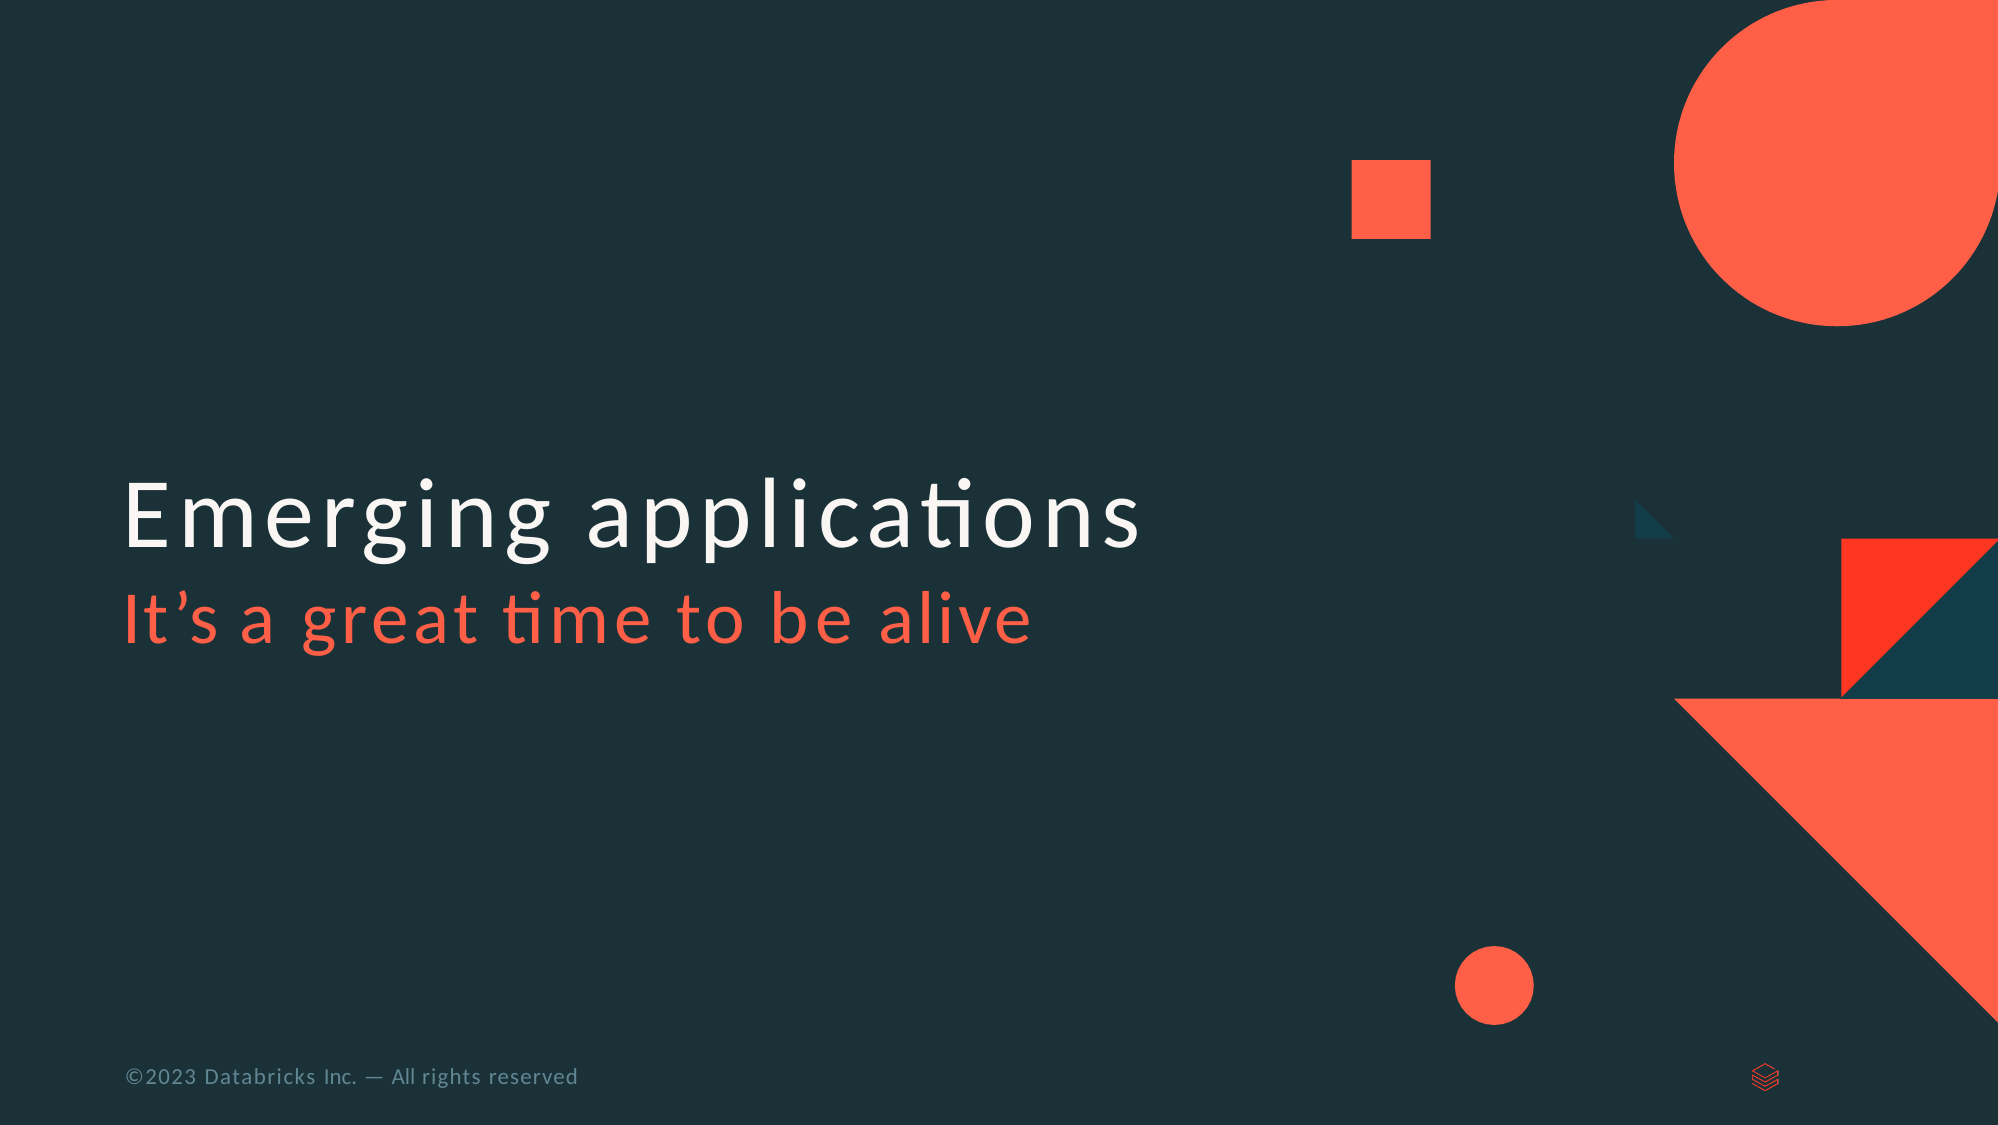

# Emerging applications
It’s a great time to be alive

©2023 Databricks Inc. — All rights reserved